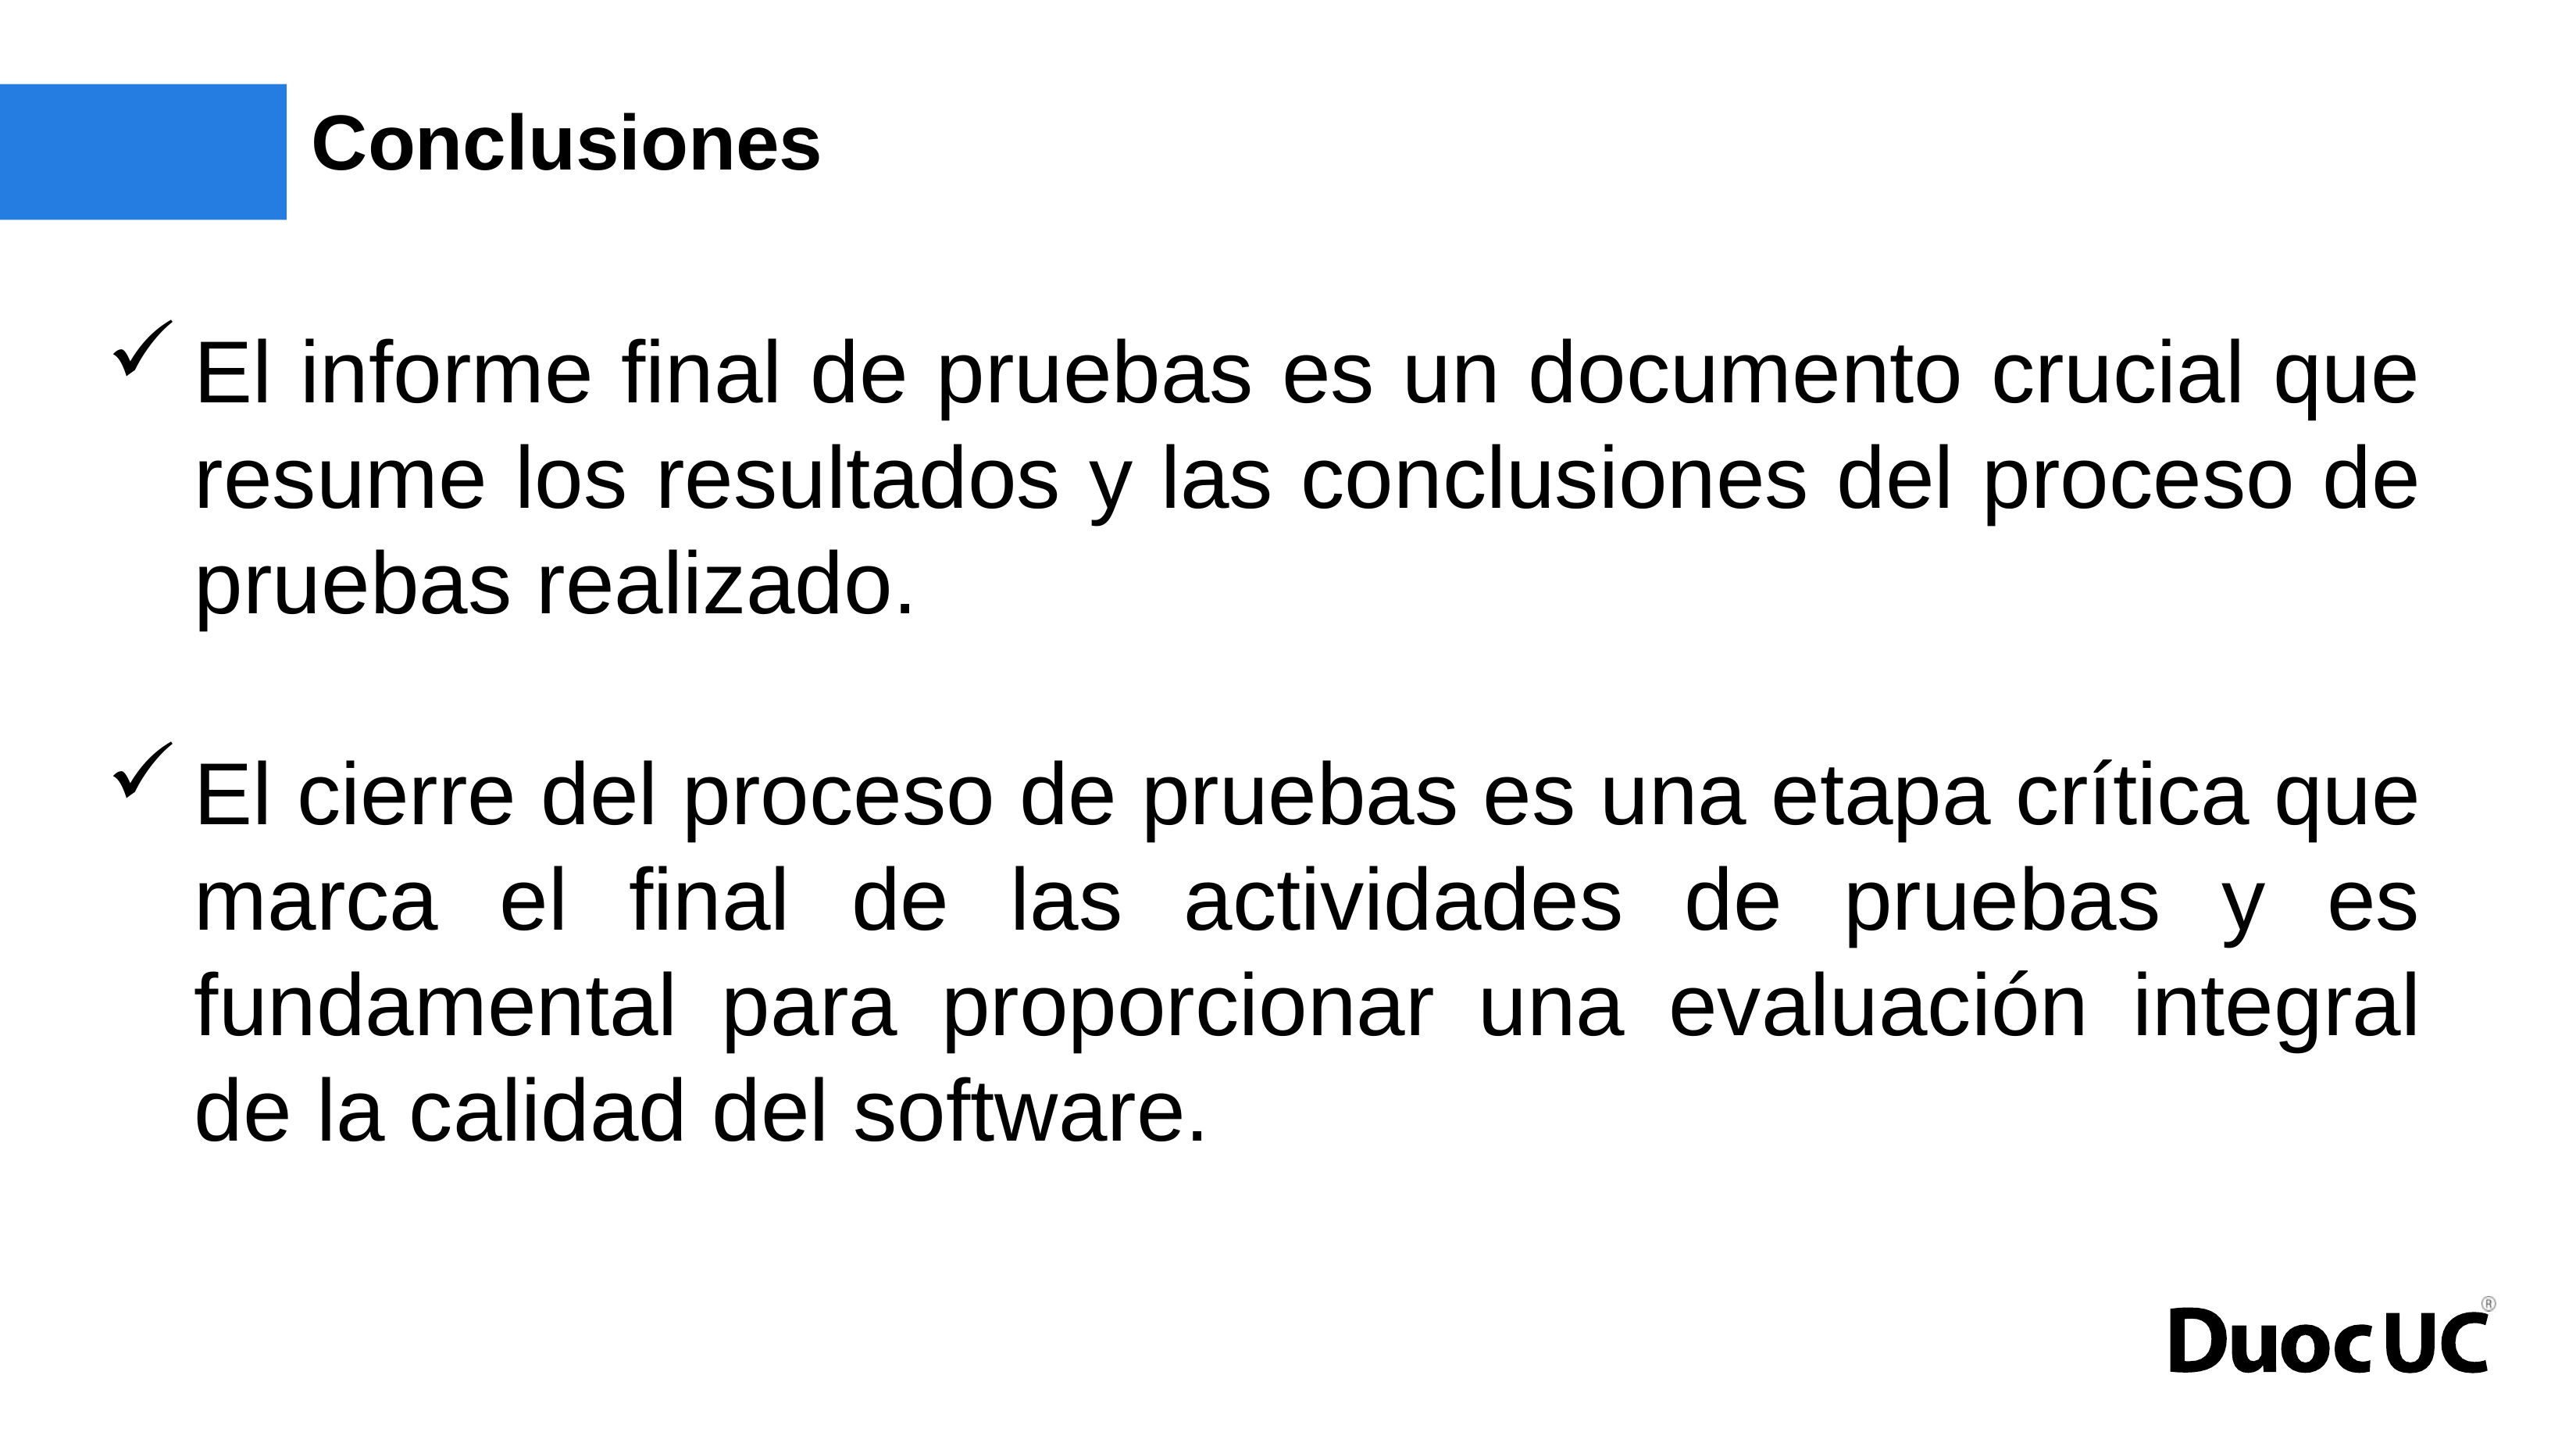

# Conclusiones
El informe final de pruebas es un documento crucial que resume los resultados y las conclusiones del proceso de pruebas realizado.

El cierre del proceso de pruebas es una etapa crítica que marca el final de las actividades de pruebas y es fundamental para proporcionar una evaluación integral de la calidad del software.